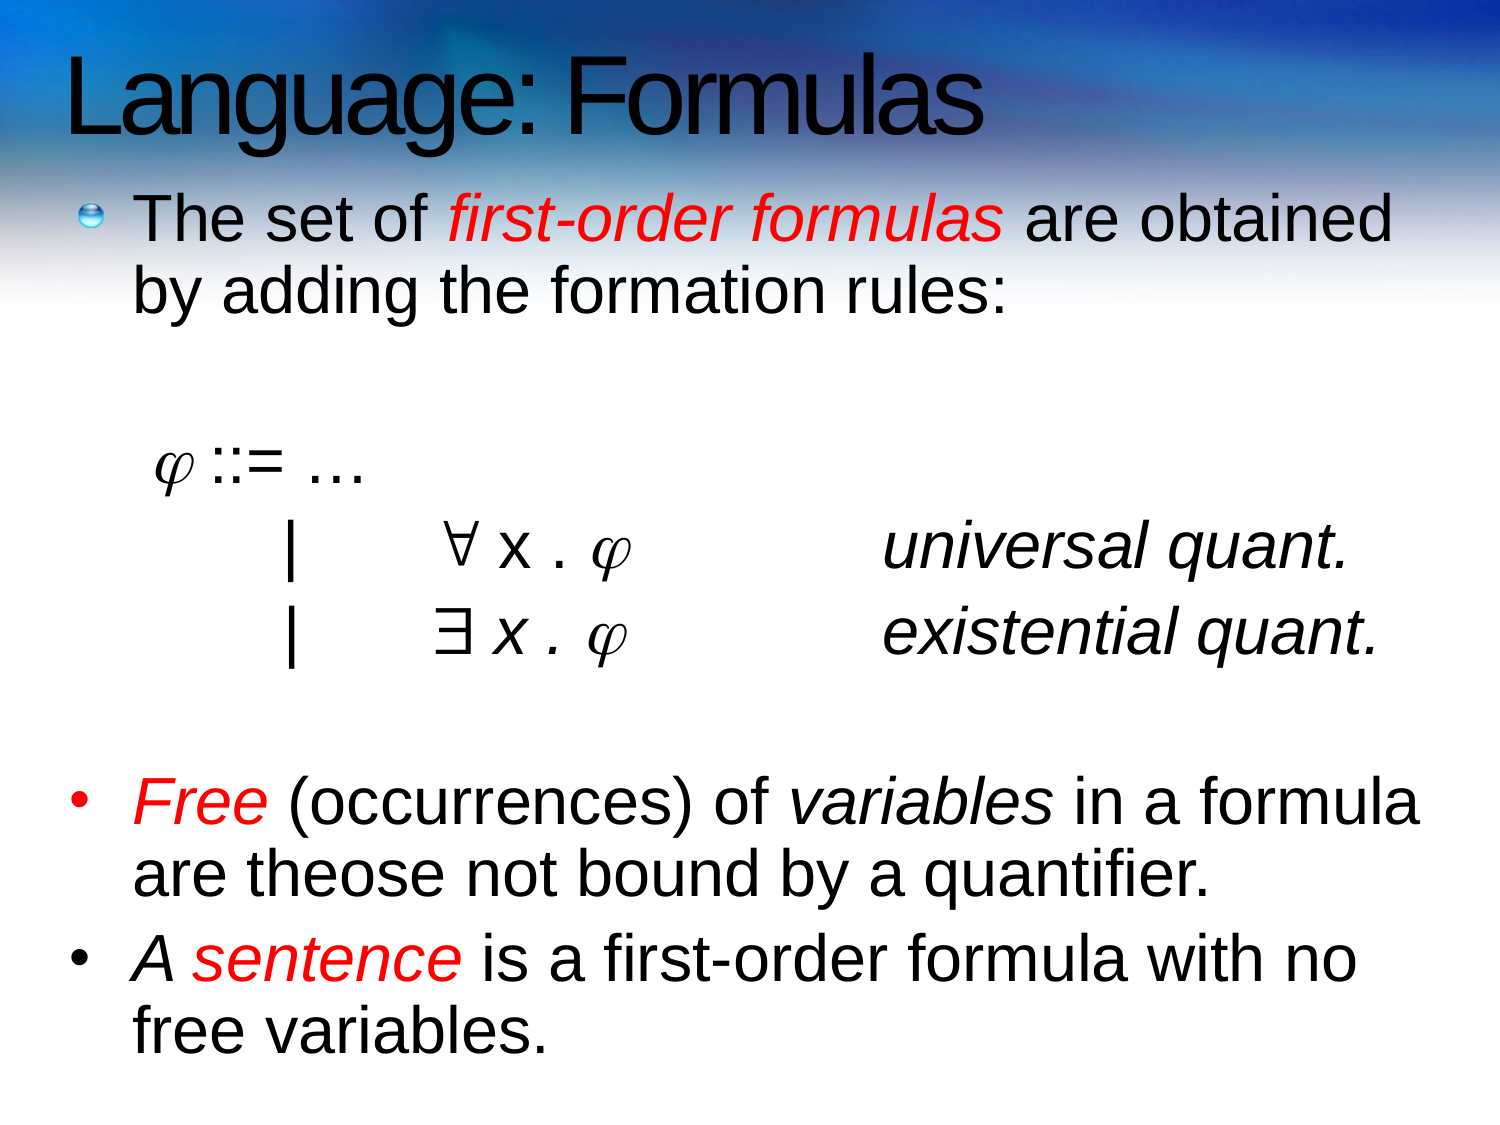

# Language: Formulas
The set of first-order formulas are obtained by adding the formation rules:

	 ϕ ::= …
		|	∀ x . ϕ		universal quant.
		| 	∃ x . ϕ		existential quant.

Free (occurrences) of variables in a formula are theose not bound by a quantifier.
A sentence is a first-order formula with no free variables.